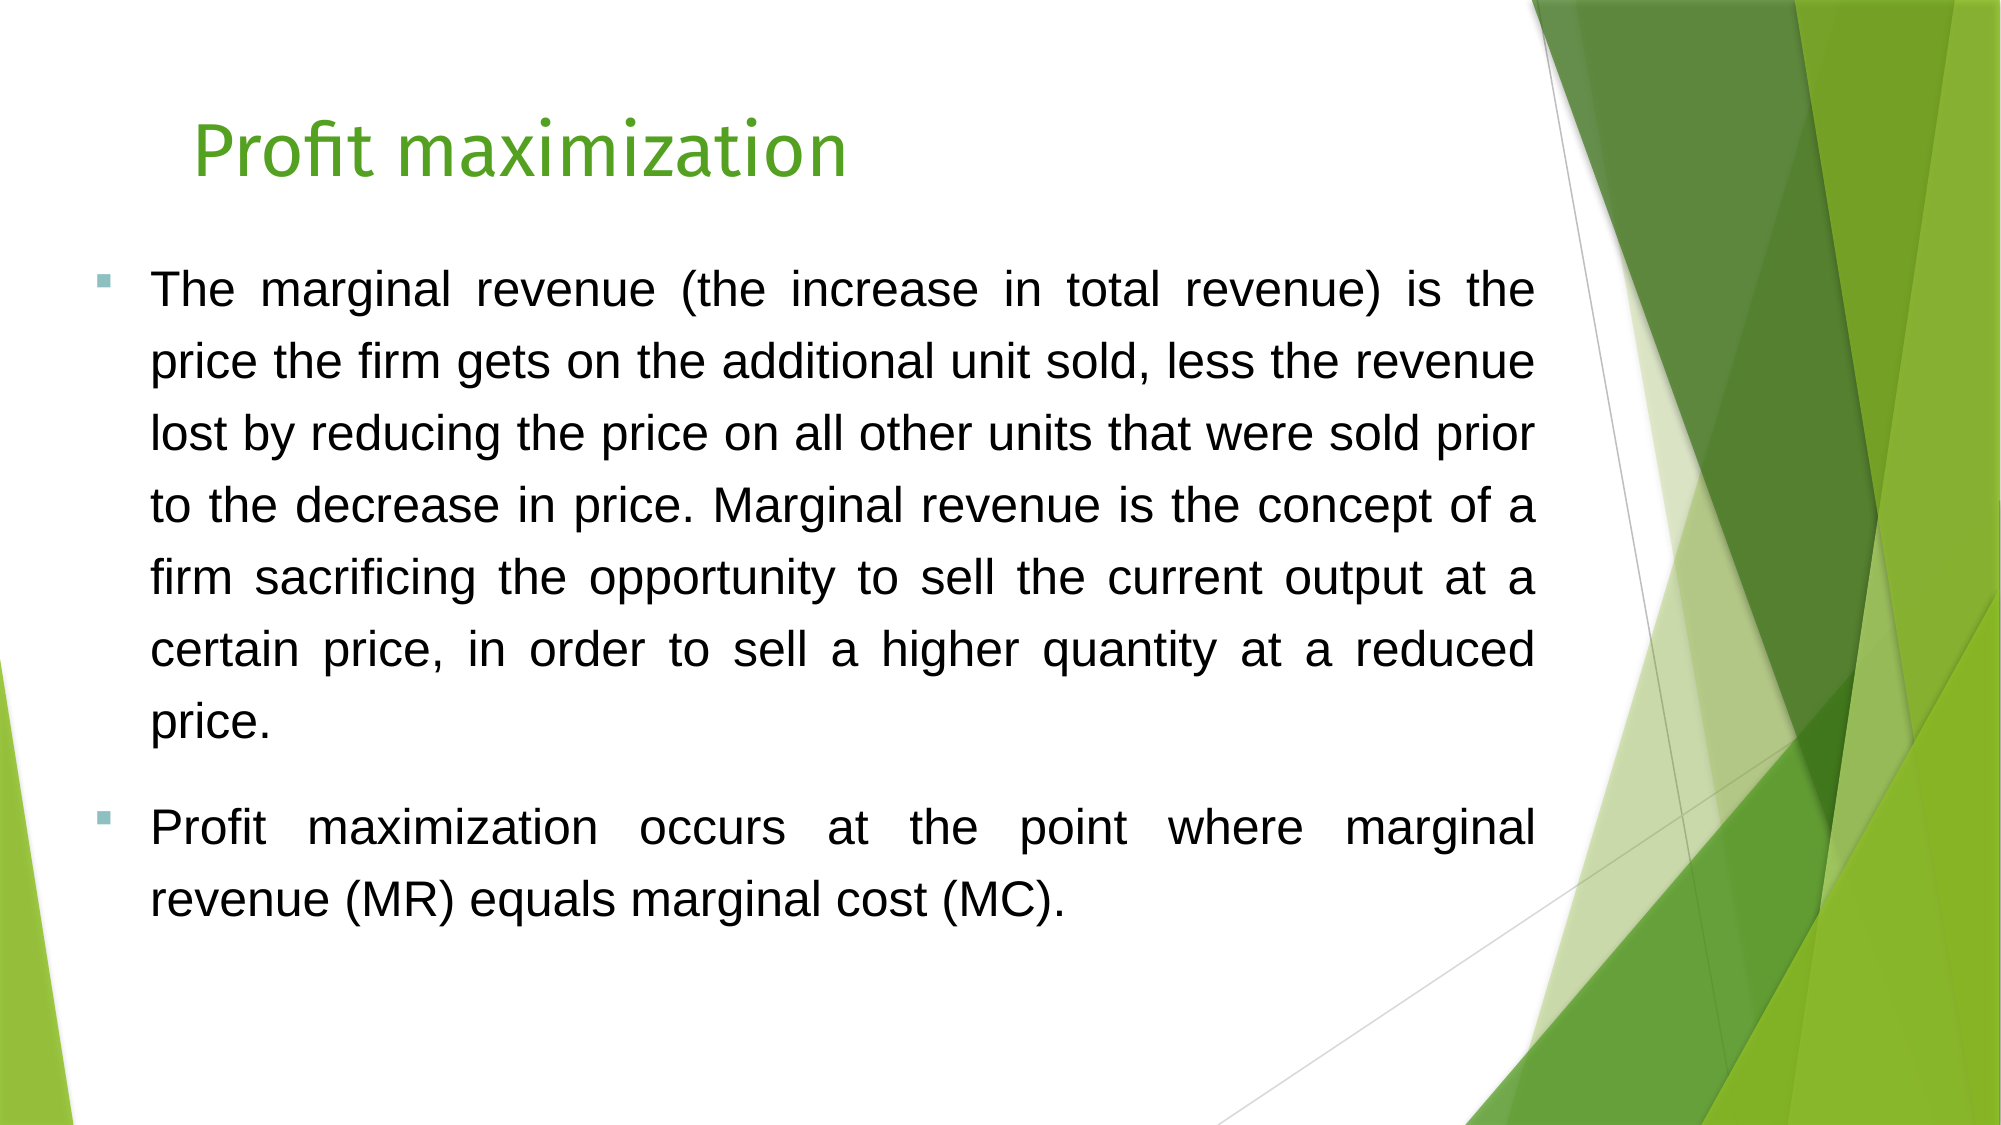

# Profit maximization
The marginal revenue (the increase in total revenue) is the price the firm gets on the additional unit sold, less the revenue lost by reducing the price on all other units that were sold prior to the decrease in price. Marginal revenue is the concept of a firm sacrificing the opportunity to sell the current output at a certain price, in order to sell a higher quantity at a reduced price.
Profit maximization occurs at the point where marginal revenue (MR) equals marginal cost (MC).